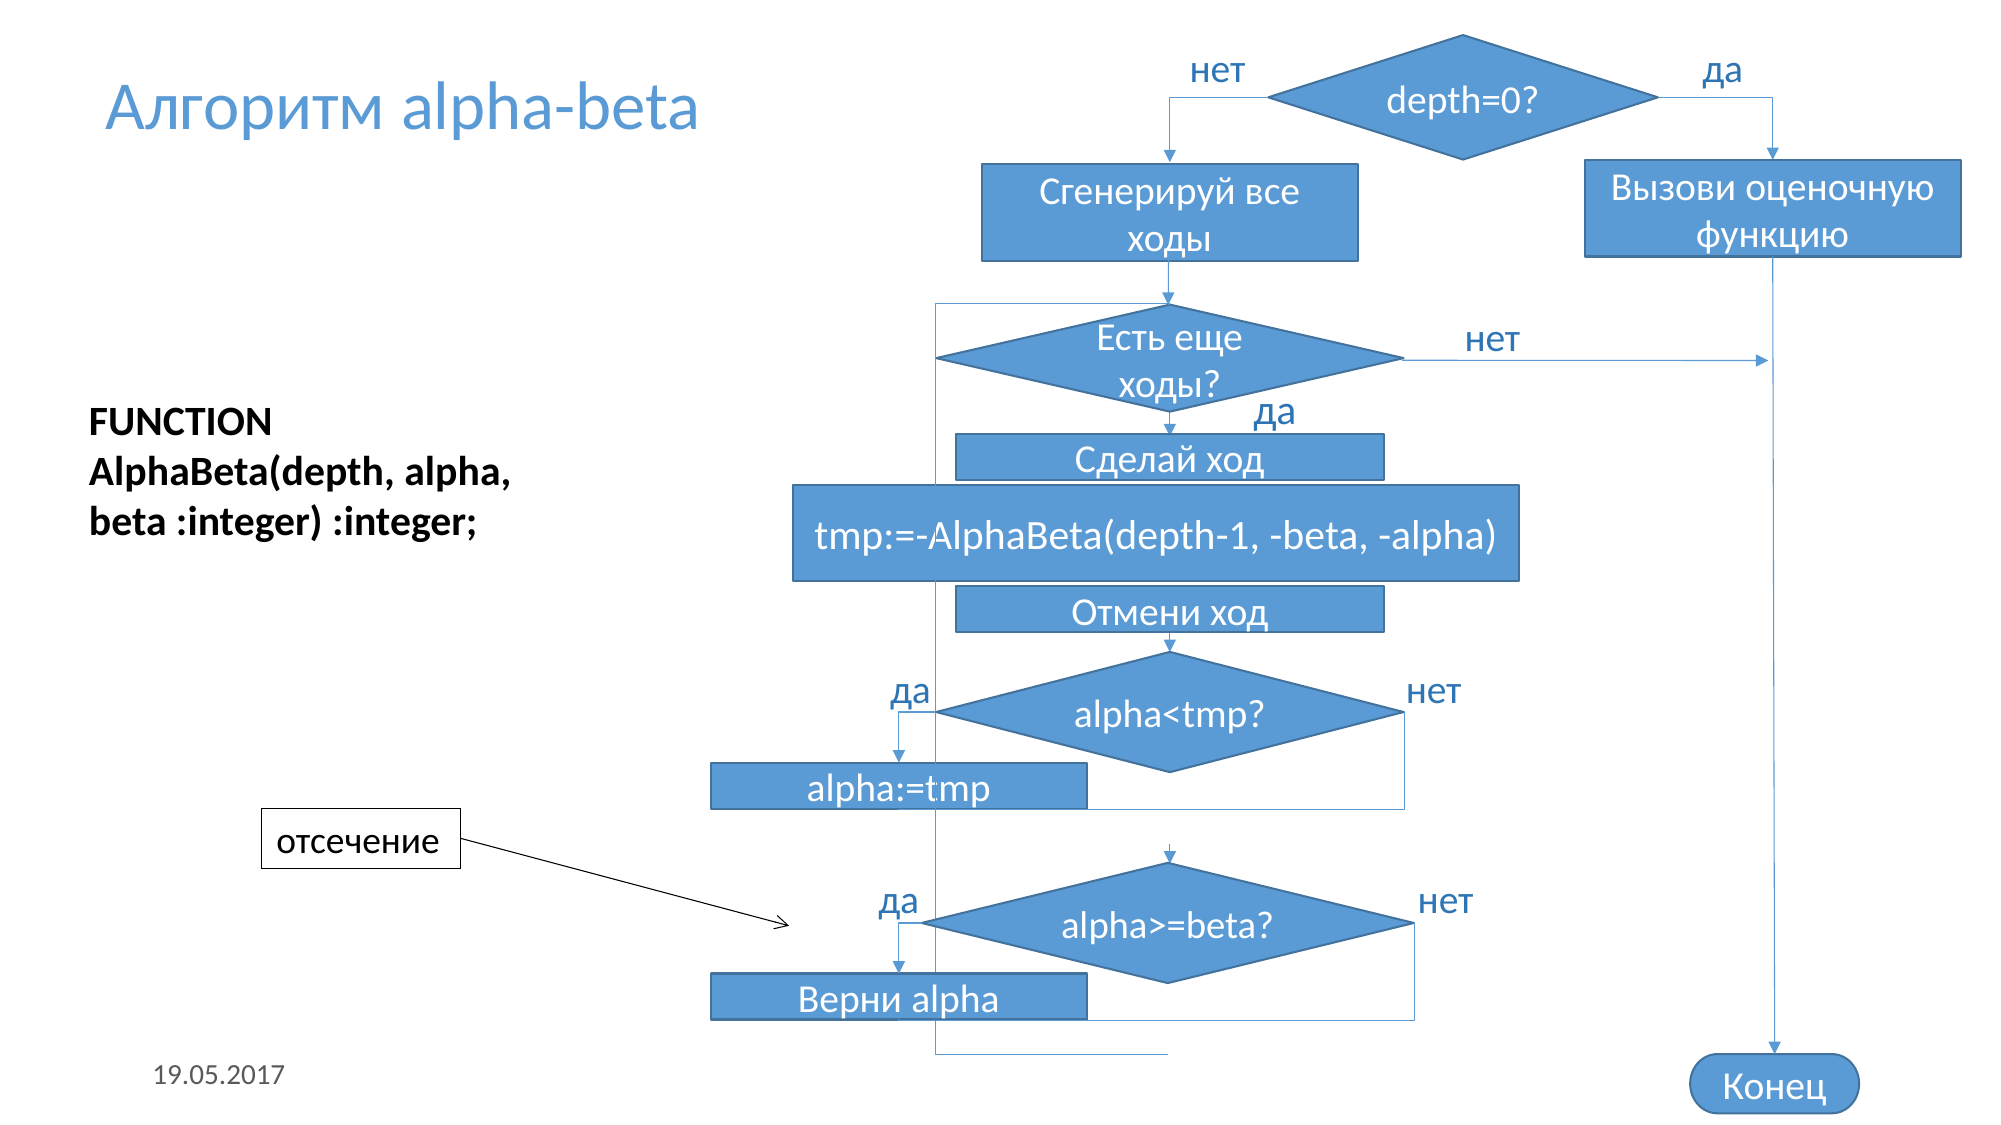

# Алгоритм alpha-beta
depth=0?
да
нет
Вызови оценочную функцию
Сгенерируй все ходы
Есть еще ходы?
нет
да
Сделай ход
tmp:=-AlphaBeta(depth-1, -beta, -alpha)
Отмени ход
alpha<tmp?
да
нет
alpha:=tmp
alpha>=beta?
да
нет
Верни alpha
Конец
FUNCTION AlphaBeta(depth, alpha, beta :integer) :integer;
отсечение
19.05.2017
16